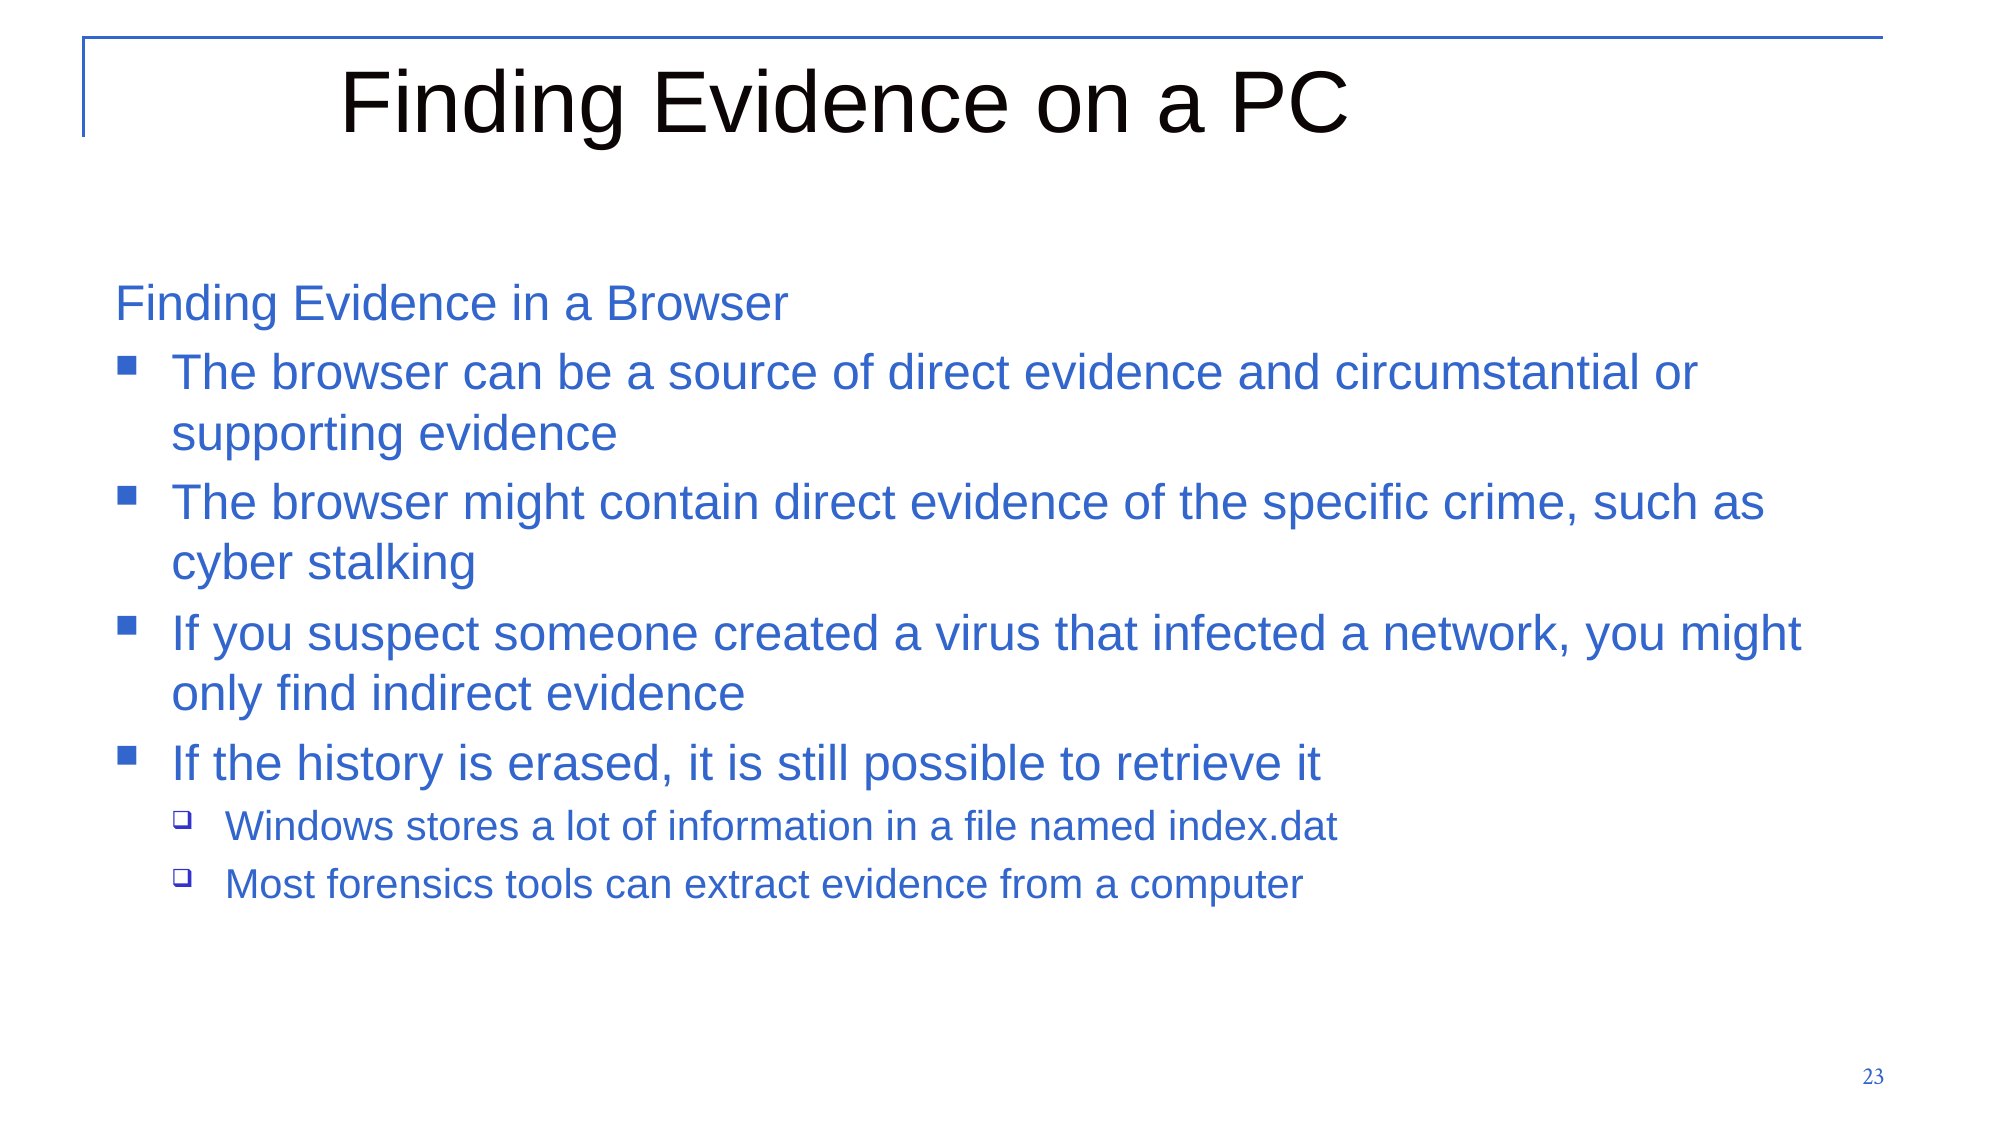

# Finding Evidence on a PC
Finding Evidence in a Browser
The browser can be a source of direct evidence and circumstantial or supporting evidence
The browser might contain direct evidence of the specific crime, such as cyber stalking
If you suspect someone created a virus that infected a network, you might only find indirect evidence
If the history is erased, it is still possible to retrieve it
Windows stores a lot of information in a file named index.dat
Most forensics tools can extract evidence from a computer

23